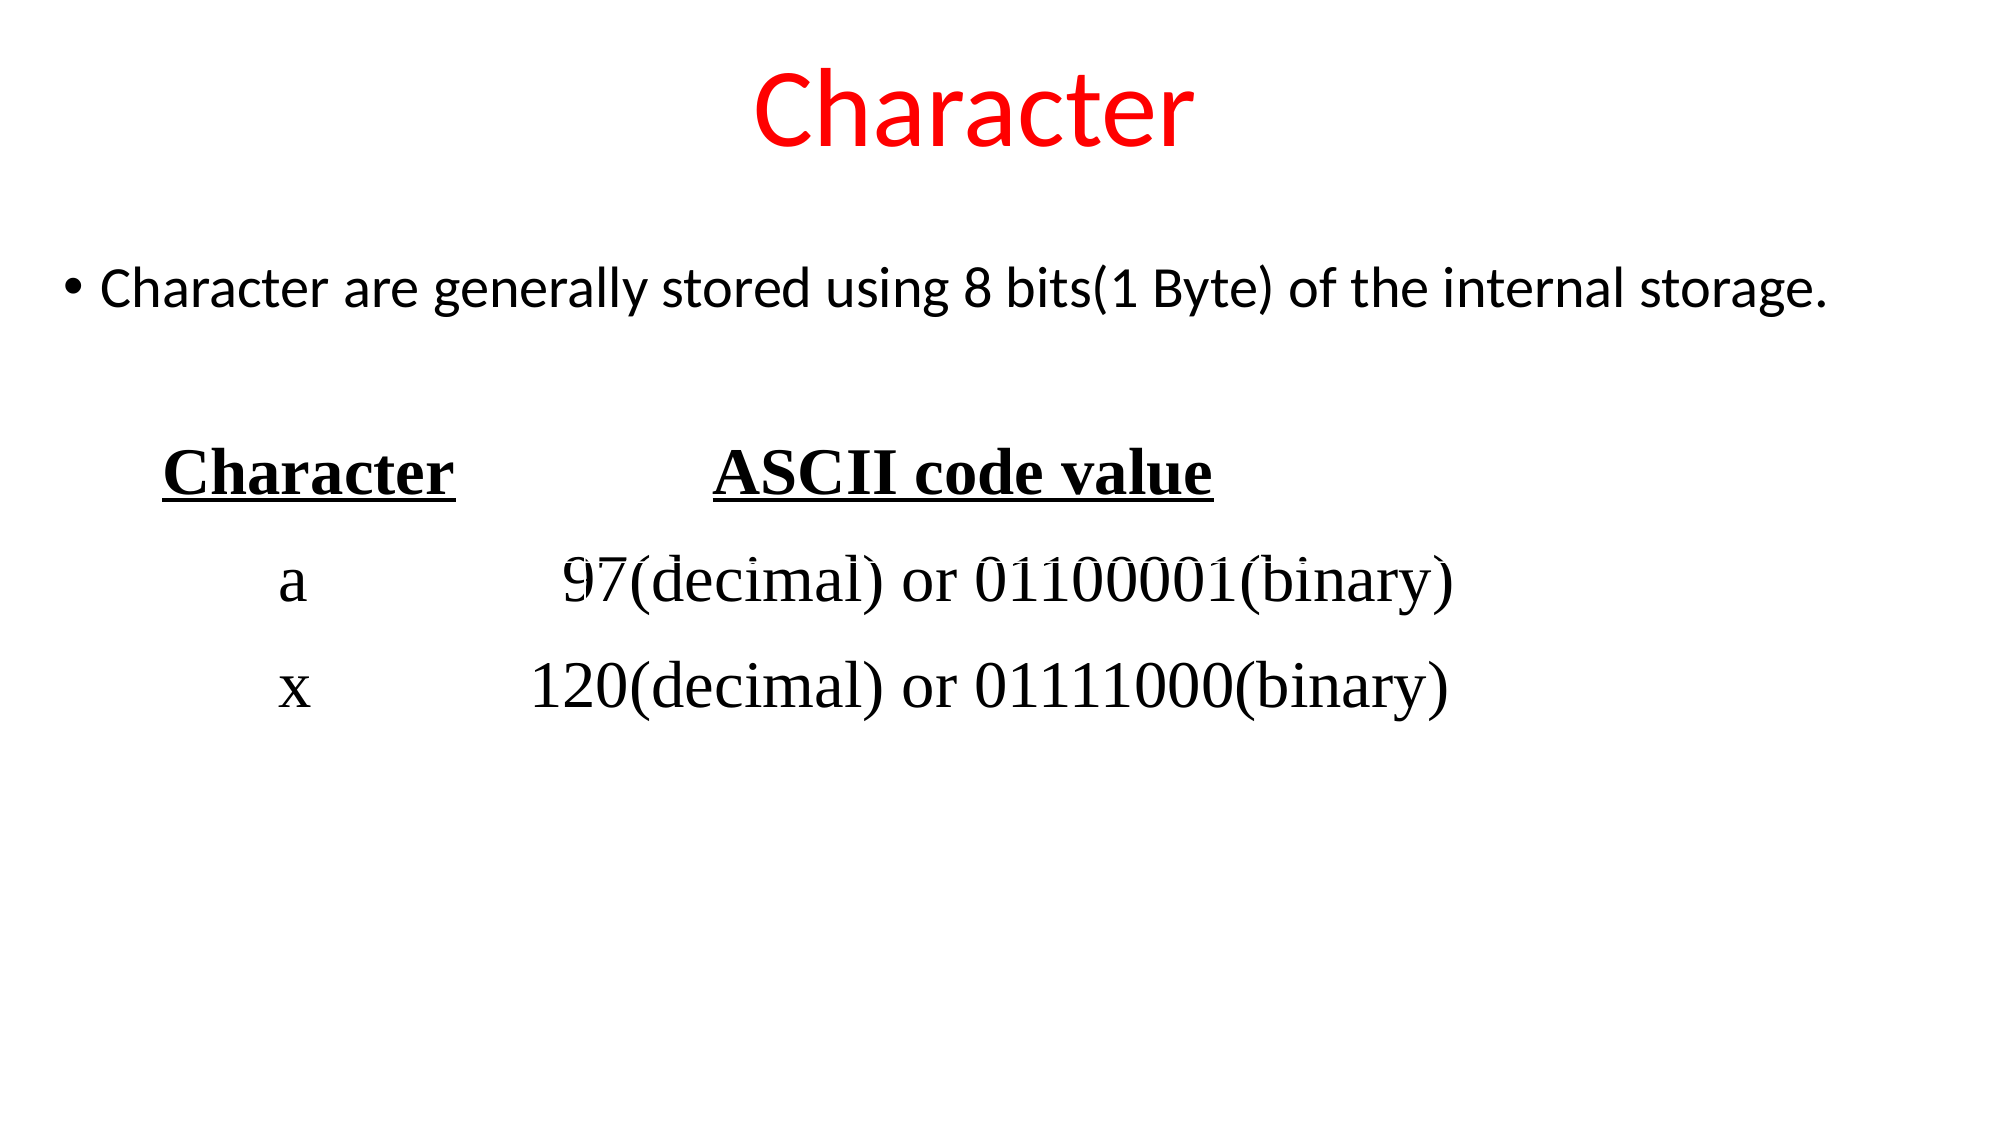

# Character
Character are generally stored using 8 bits(1 Byte) of the internal storage.

  Character	        ASCII code value
	a	        97(decimal) or 01100001(binary)
	x	      120(decimal) or 01111000(binary)